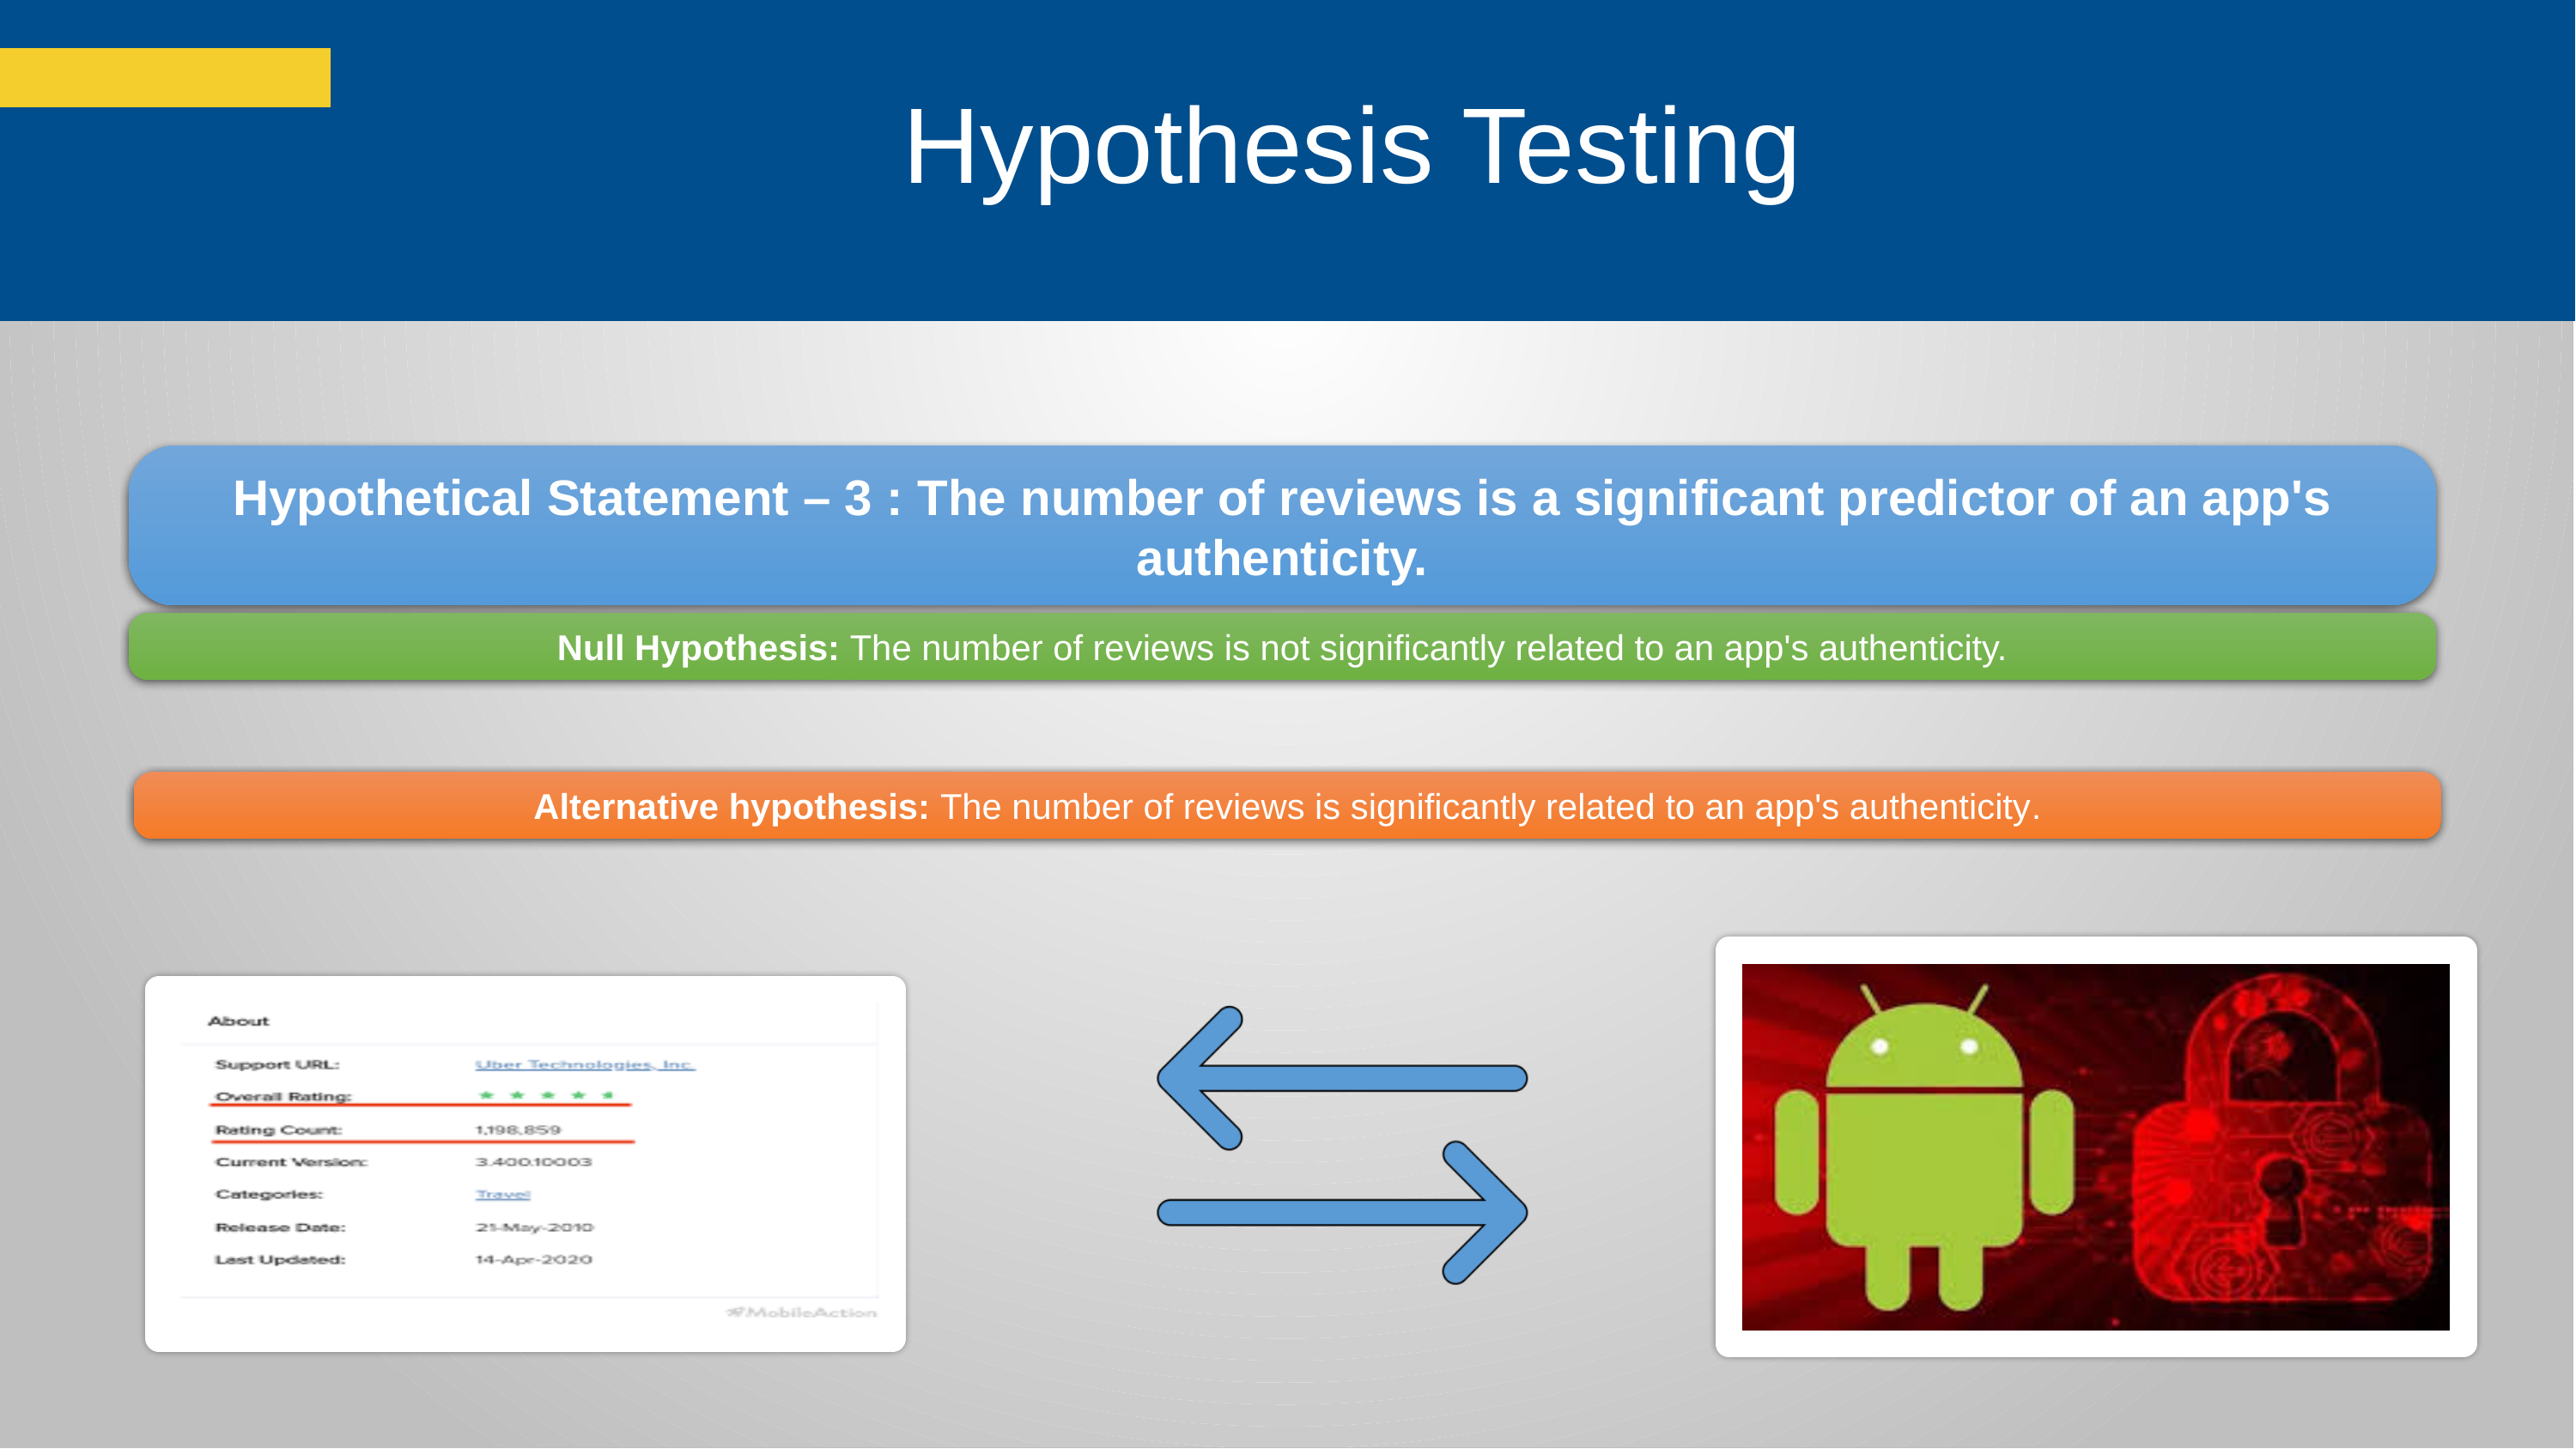

Hypothesis Testing

### Chart

| Category |
|---|
Hypothetical Statement – 3 : The number of reviews is a significant predictor of an app's authenticity.
Null Hypothesis: The number of reviews is not significantly related to an app's authenticity.
Alternative hypothesis: The number of reviews is significantly related to an app's authenticity.